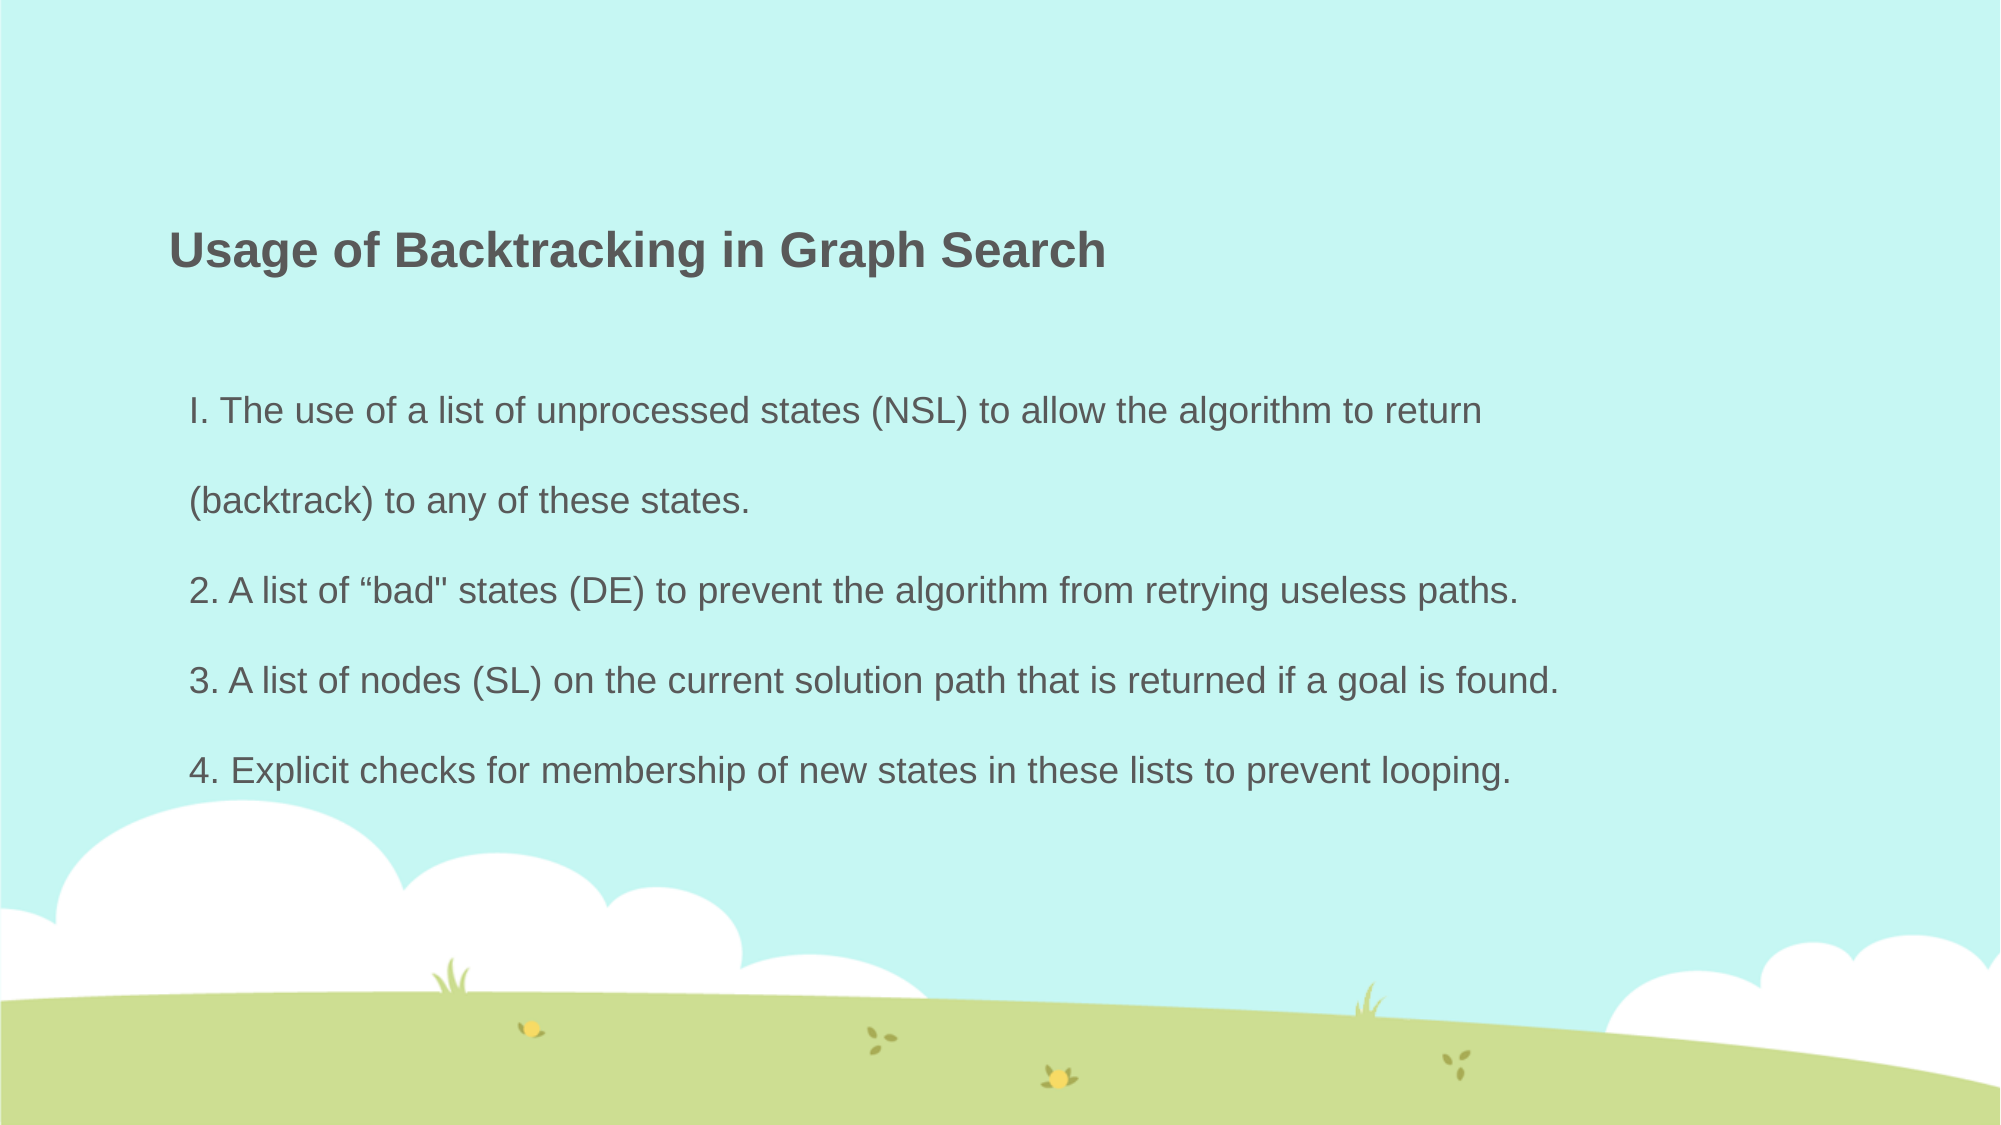

Usage of Backtracking in Graph Search
I. The use of a list of unprocessed states (NSL) to allow the algorithm to return
(backtrack) to any of these states.
2. A list of “bad" states (DE) to prevent the algorithm from retrying useless paths.
3. A list of nodes (SL) on the current solution path that is returned if a goal is found.
4. Explicit checks for membership of new states in these lists to prevent looping.